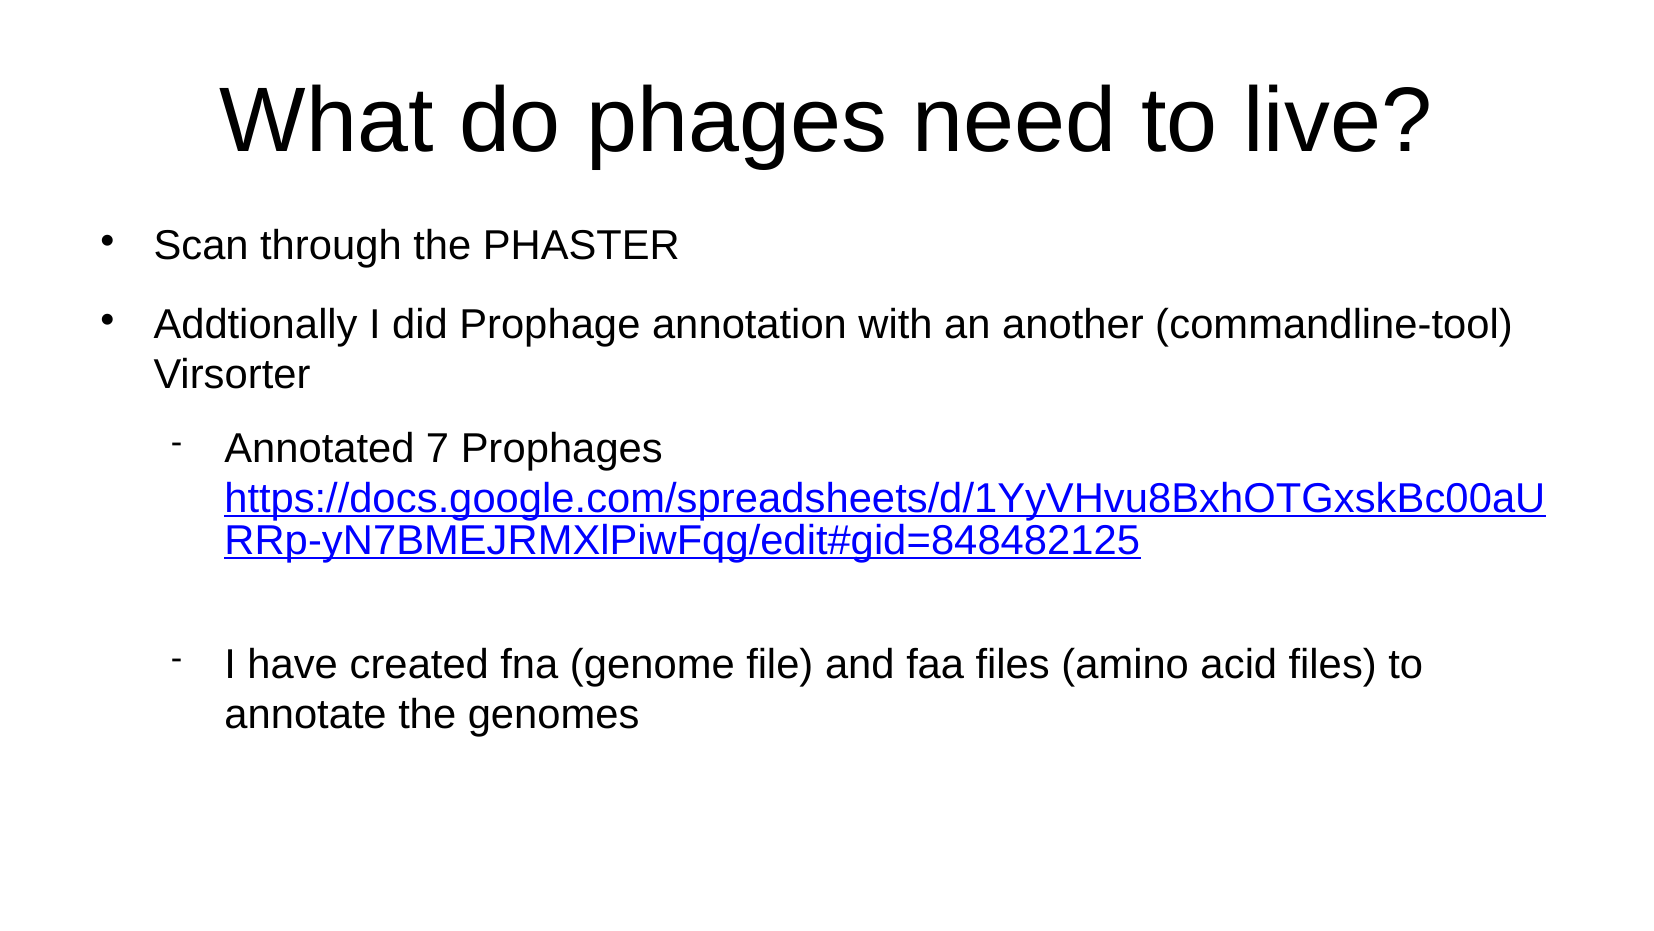

What do phages need to live?
Scan through the PHASTER
Addtionally I did Prophage annotation with an another (commandline-tool) Virsorter
Annotated 7 Prophages https://docs.google.com/spreadsheets/d/1YyVHvu8BxhOTGxskBc00aURRp-yN7BMEJRMXlPiwFqg/edit#gid=848482125
I have created fna (genome file) and faa files (amino acid files) to annotate the genomes